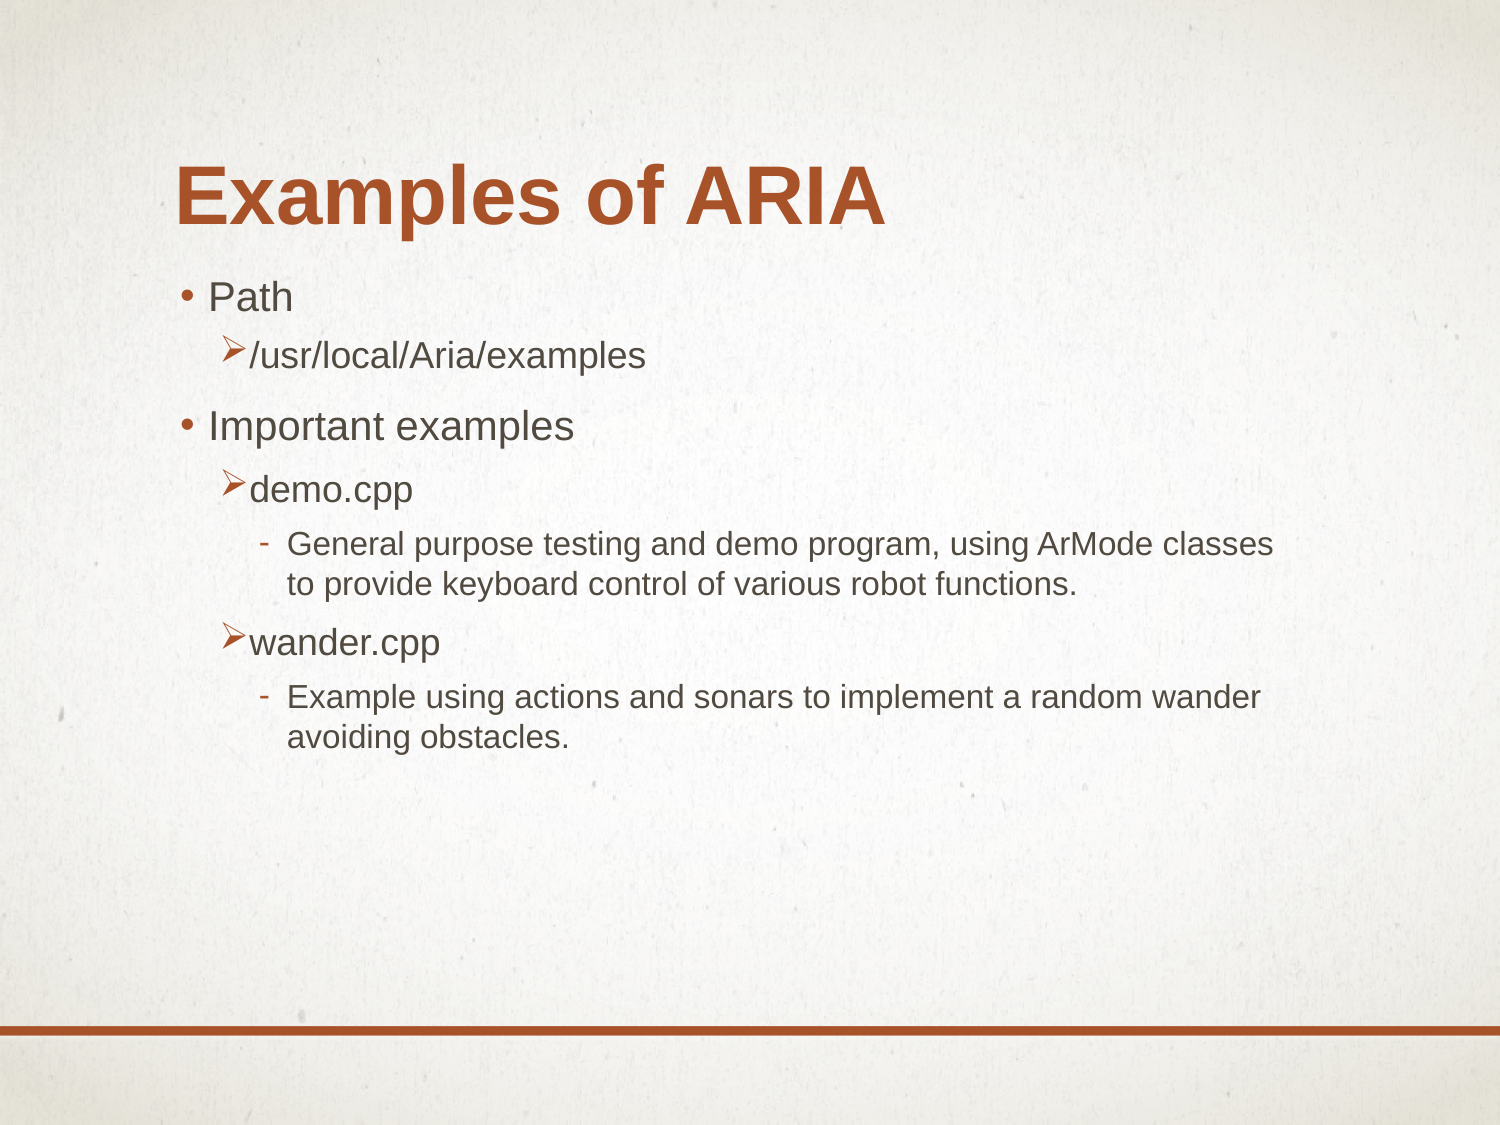

# Examples of ARIA
Path
/usr/local/Aria/examples
Important examples
demo.cpp
General purpose testing and demo program, using ArMode classes to provide keyboard control of various robot functions.
wander.cpp
Example using actions and sonars to implement a random wander avoiding obstacles.